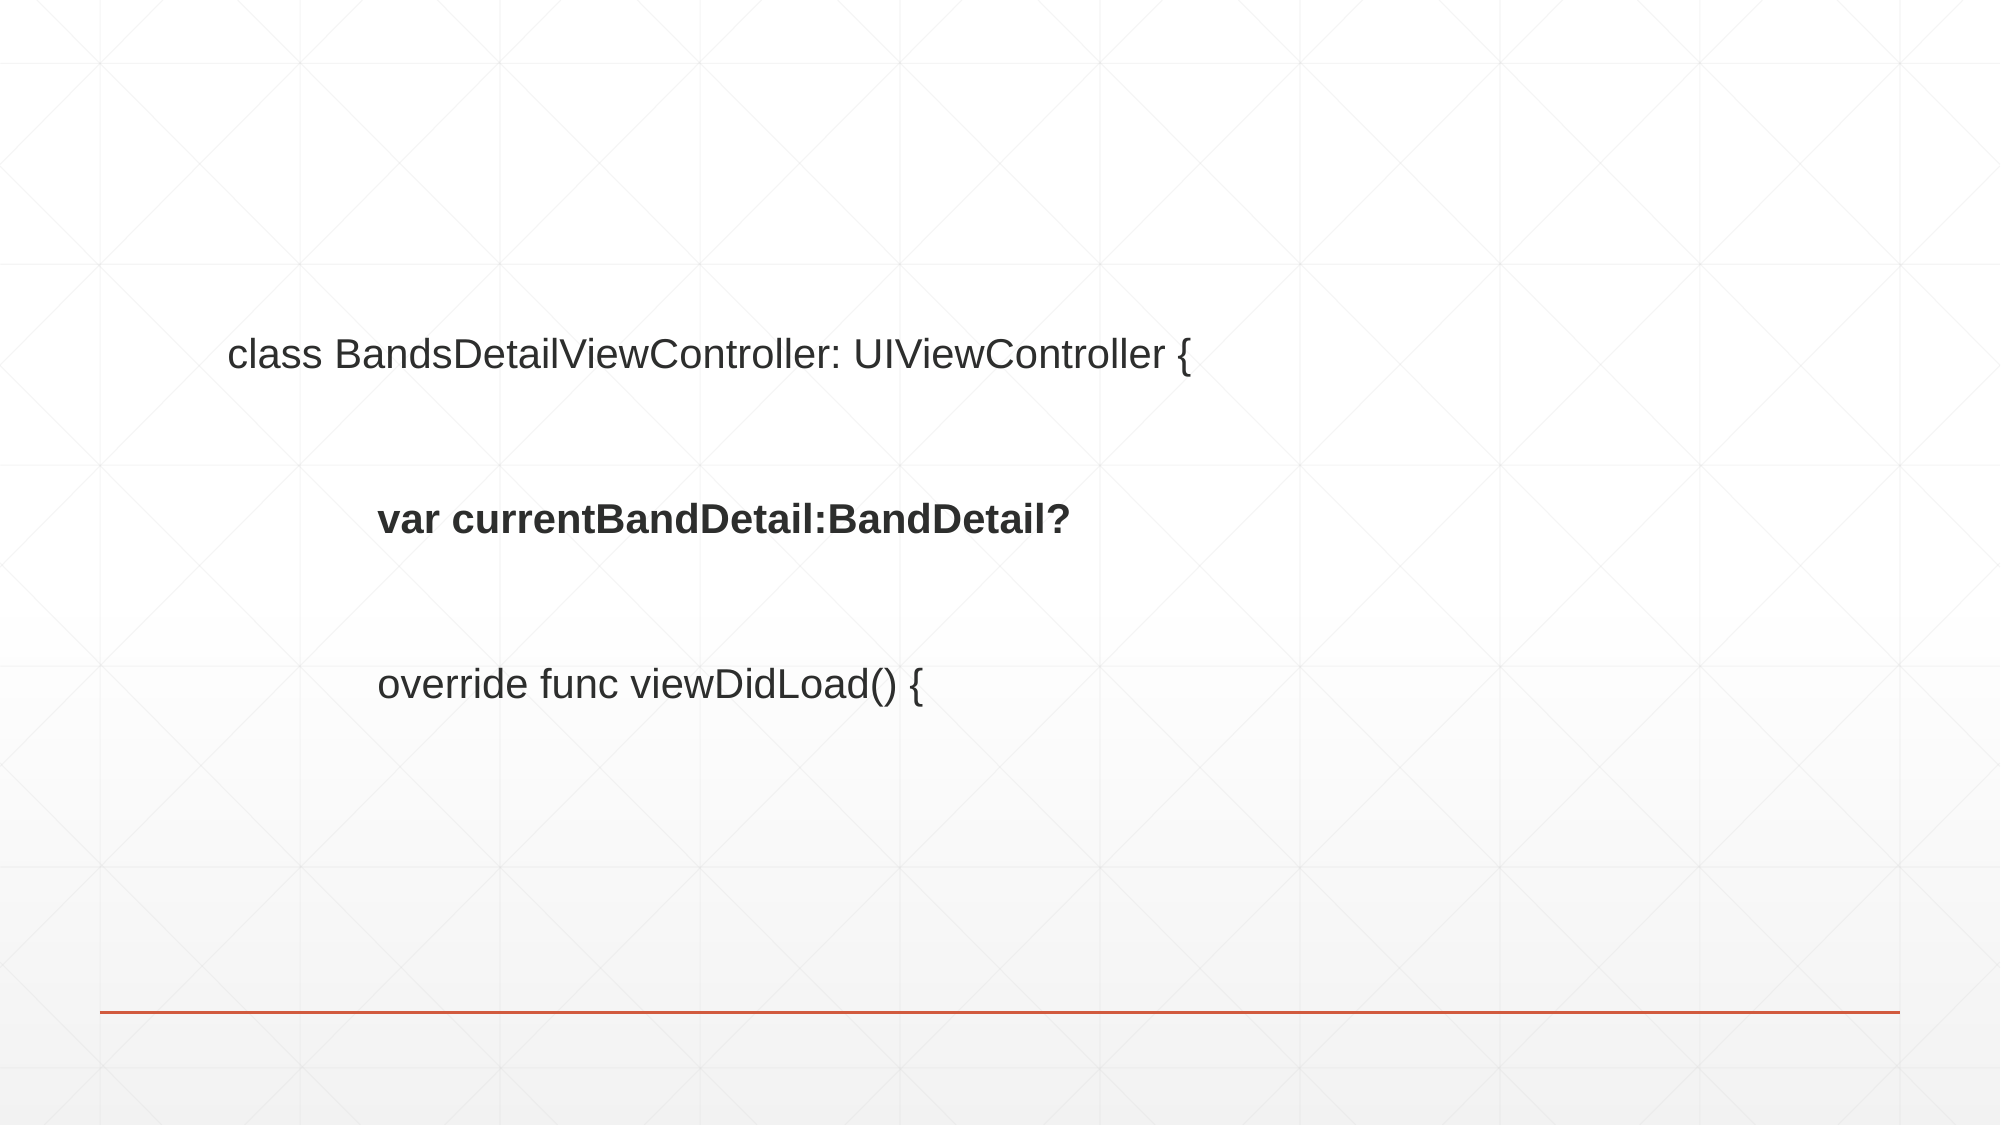

class BandsDetailViewController: UIViewController {

	var currentBandDetail:BandDetail?

	override func viewDidLoad() {